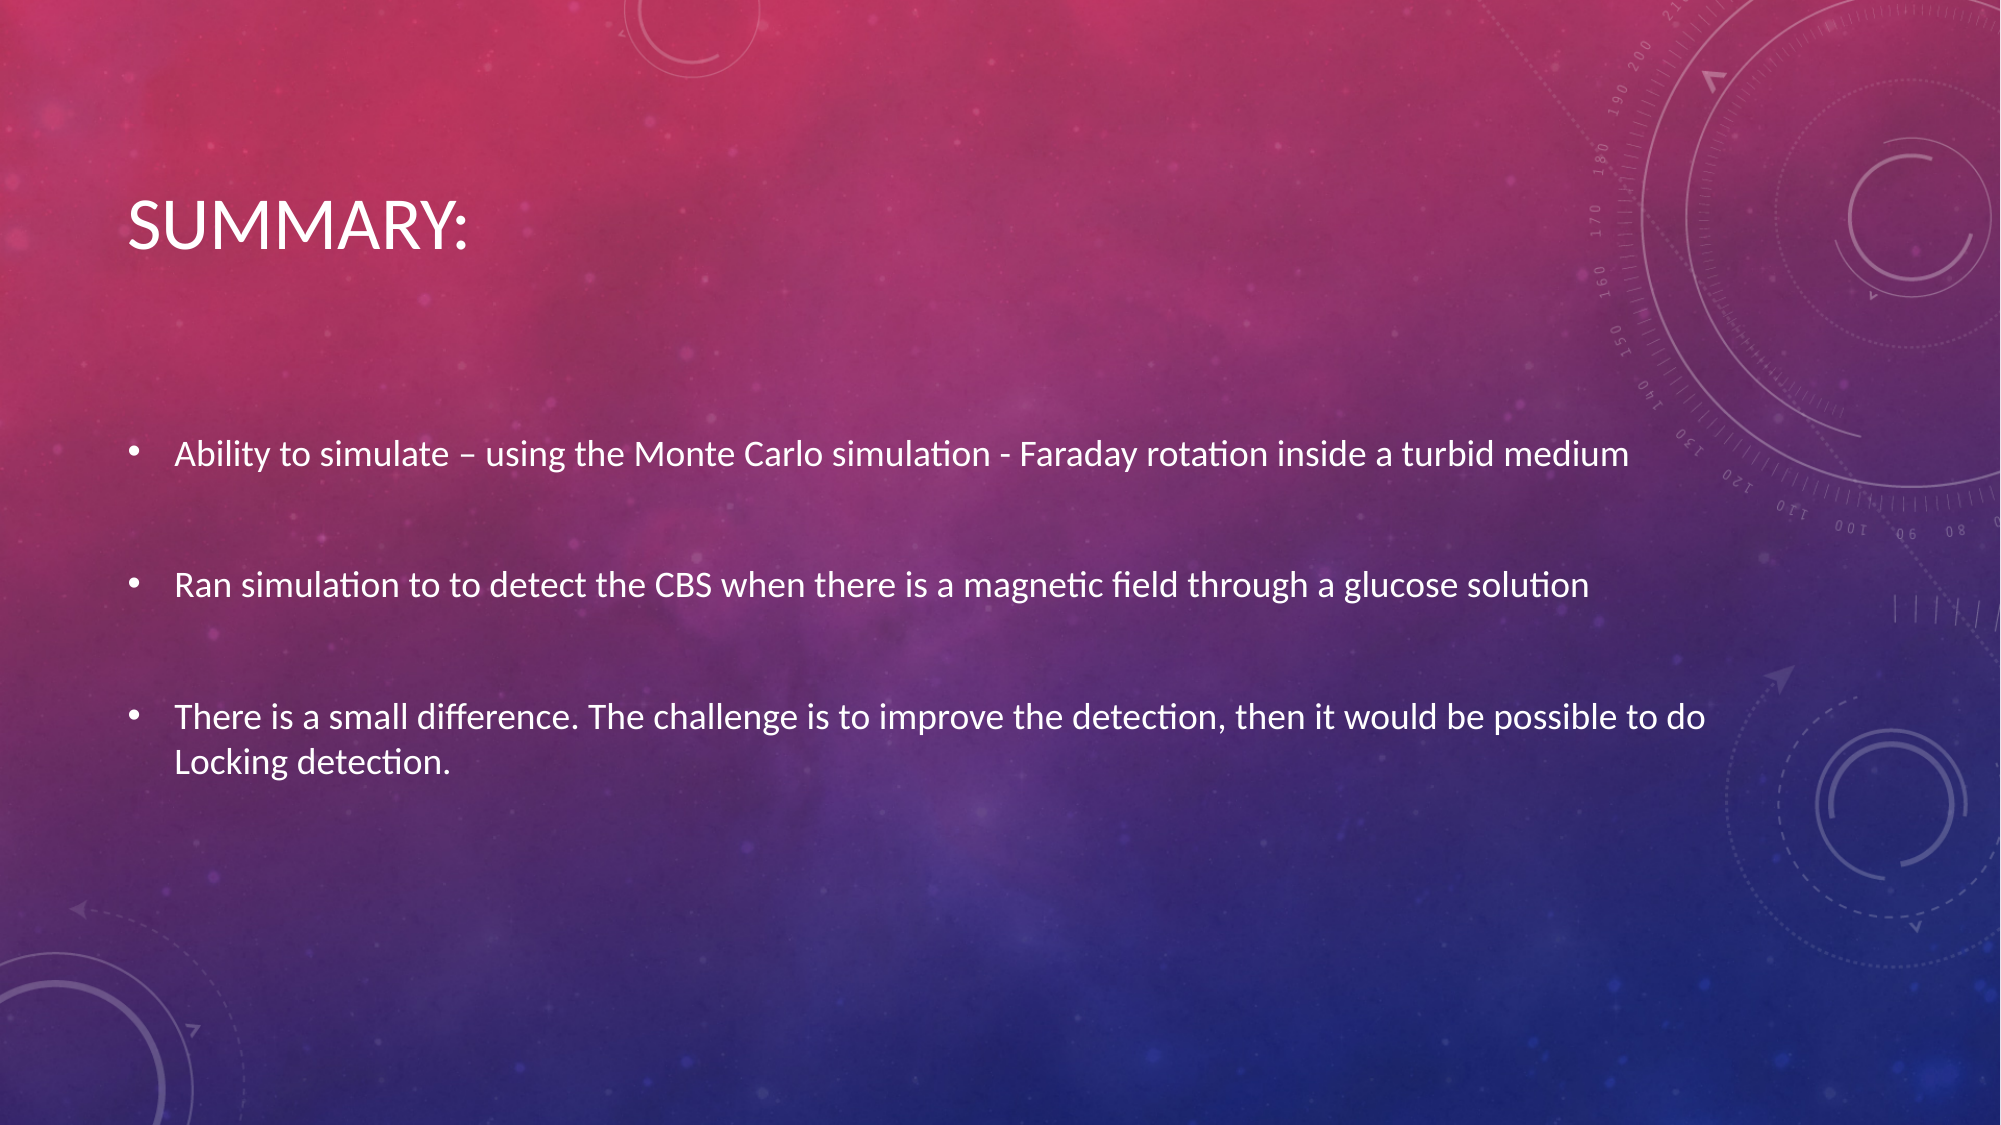

# Summary:

Ability to simulate – using the Monte Carlo simulation - Faraday rotation inside a turbid medium

Ran simulation to to detect the CBS when there is a magnetic field through a glucose solution

There is a small difference. The challenge is to improve the detection, then it would be possible to do Locking detection.